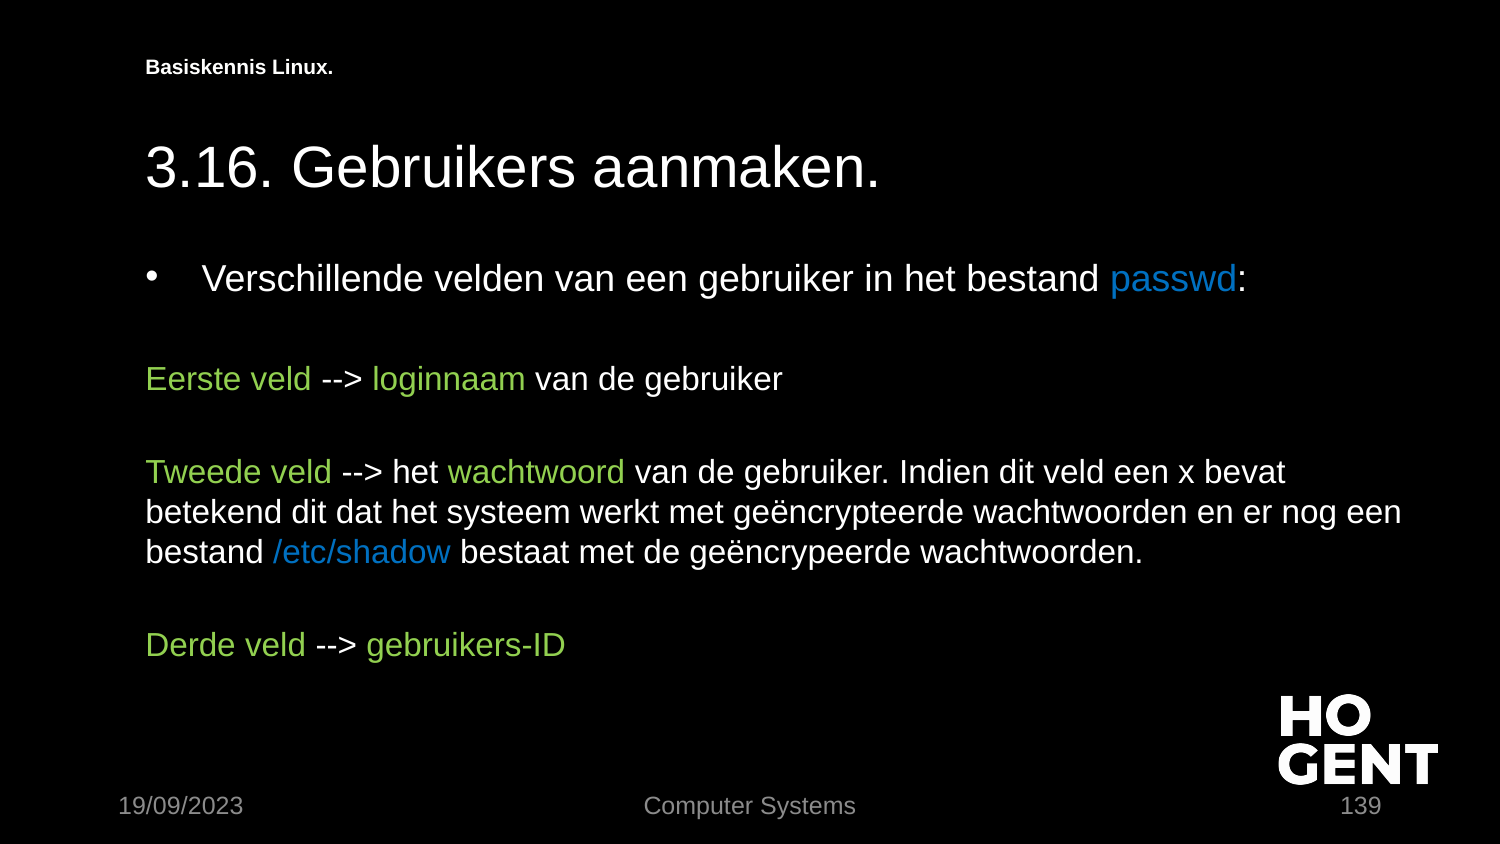

Basiskennis Linux.
# 3.16. Gebruikers aanmaken.
Verschillende velden van een gebruiker in het bestand passwd:

Eerste veld --> loginnaam van de gebruiker

Tweede veld --> het wachtwoord van de gebruiker. Indien dit veld een x bevat betekend dit dat het systeem werkt met geëncrypteerde wachtwoorden en er nog een bestand /etc/shadow bestaat met de geëncrypeerde wachtwoorden.

Derde veld --> gebruikers-ID

19/09/2023
Computer Systems
139